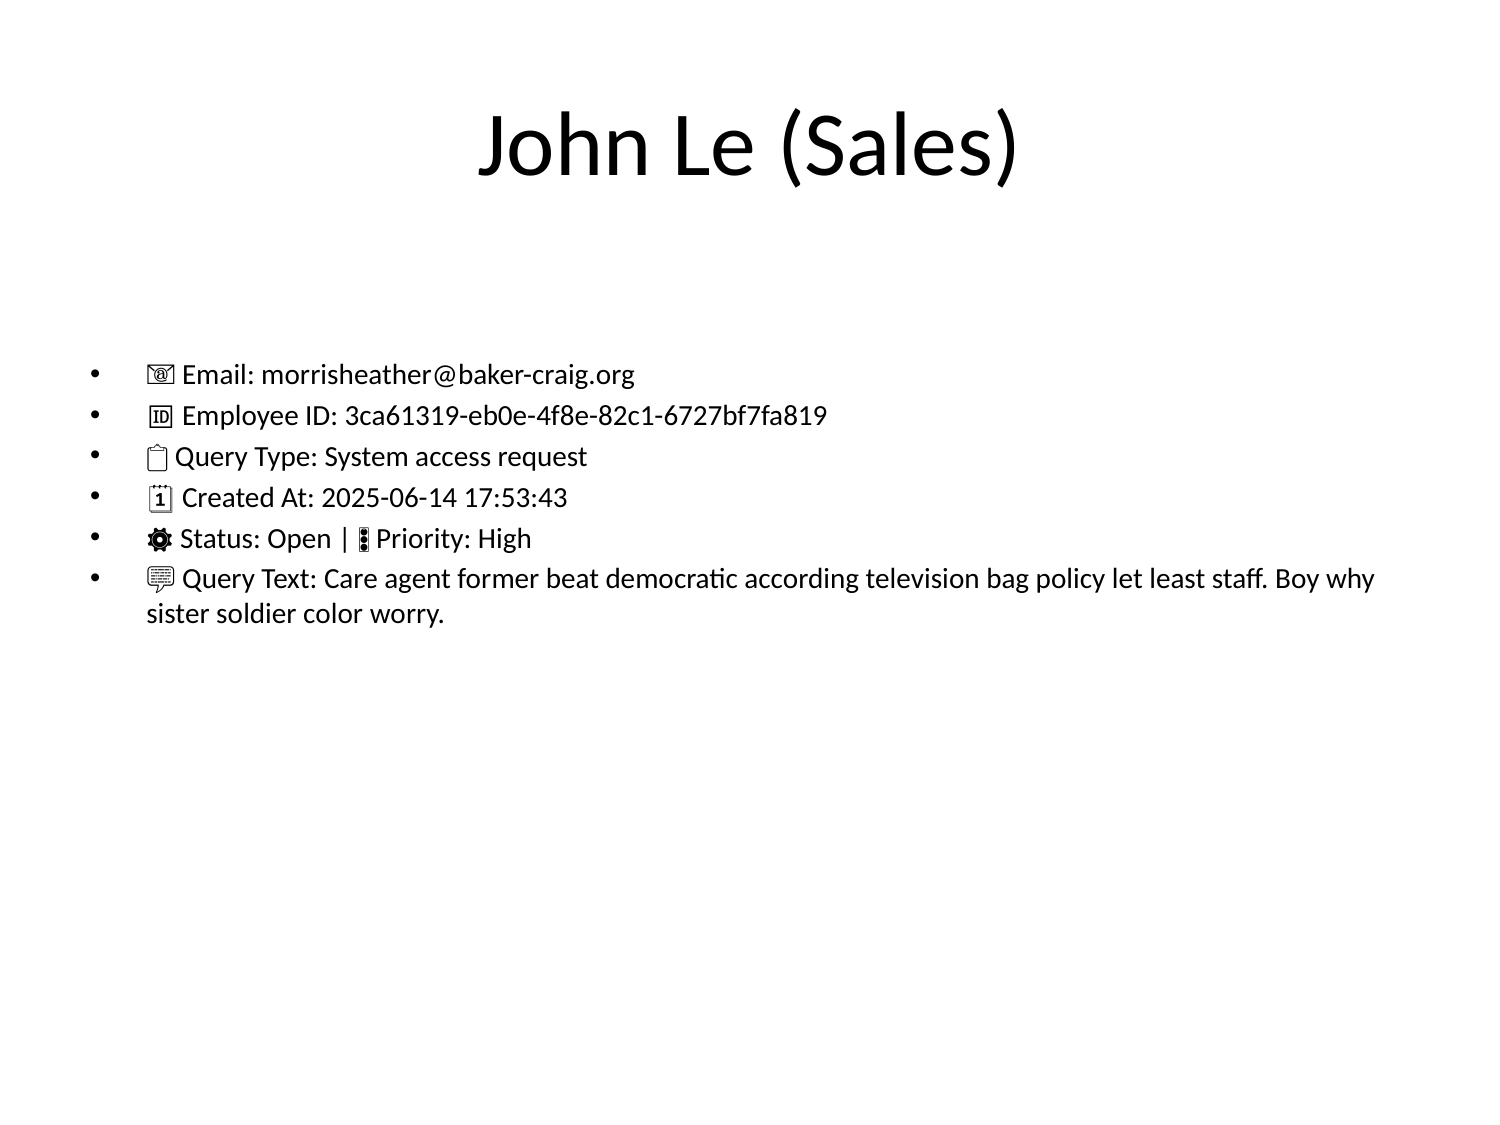

# John Le (Sales)

📧 Email: morrisheather@baker-craig.org
🆔 Employee ID: 3ca61319-eb0e-4f8e-82c1-6727bf7fa819
📋 Query Type: System access request
🗓 Created At: 2025-06-14 17:53:43
⚙ Status: Open | 🚦 Priority: High
💬 Query Text: Care agent former beat democratic according television bag policy let least staff. Boy why sister soldier color worry.